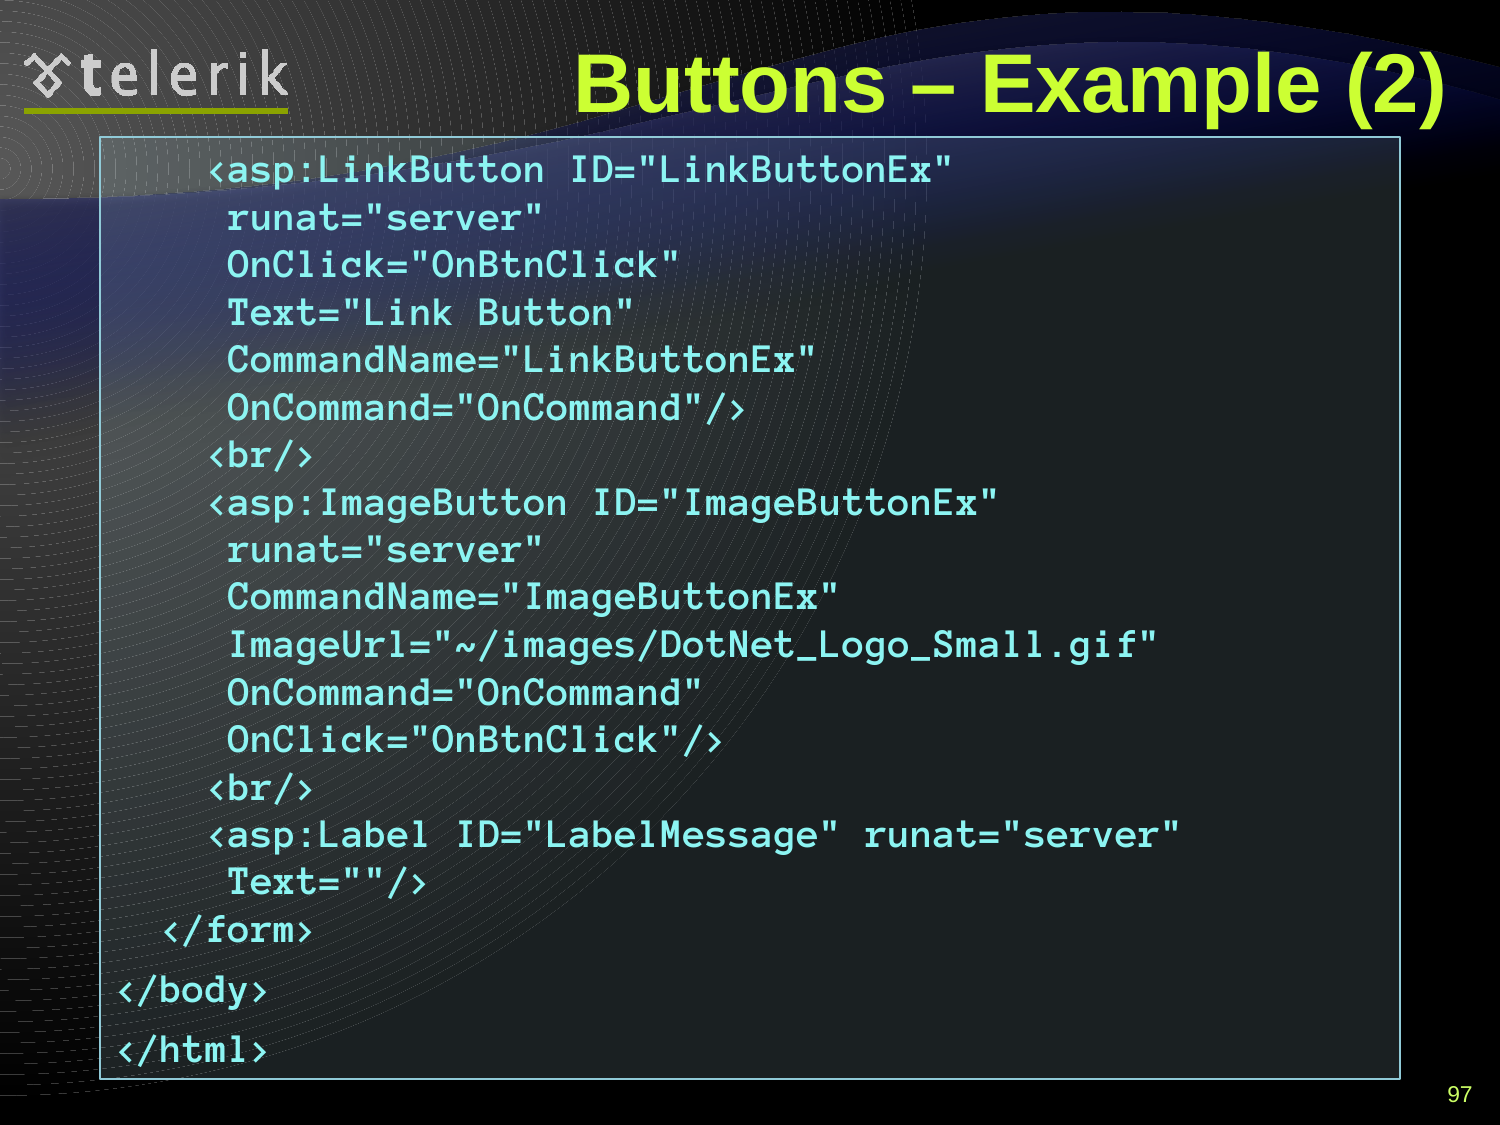

# Buttons – Example (2)
    <asp:LinkButton ID="LinkButtonEx"
     runat="server"
     OnClick="OnBtnClick"
     Text="Link Button"
     CommandName="LinkButtonEx"
     OnCommand="OnCommand"/>
    <br/>
    <asp:ImageButton ID="ImageButtonEx"
     runat="server"
     CommandName="ImageButtonEx"
     ImageUrl="~/images/DotNet_Logo_Small.gif"
     OnCommand="OnCommand"
     OnClick="OnBtnClick"/>
    <br/>
    <asp:Label ID="LabelMessage" runat="server"
     Text=""/>
  </form>
</body>
</html>
97